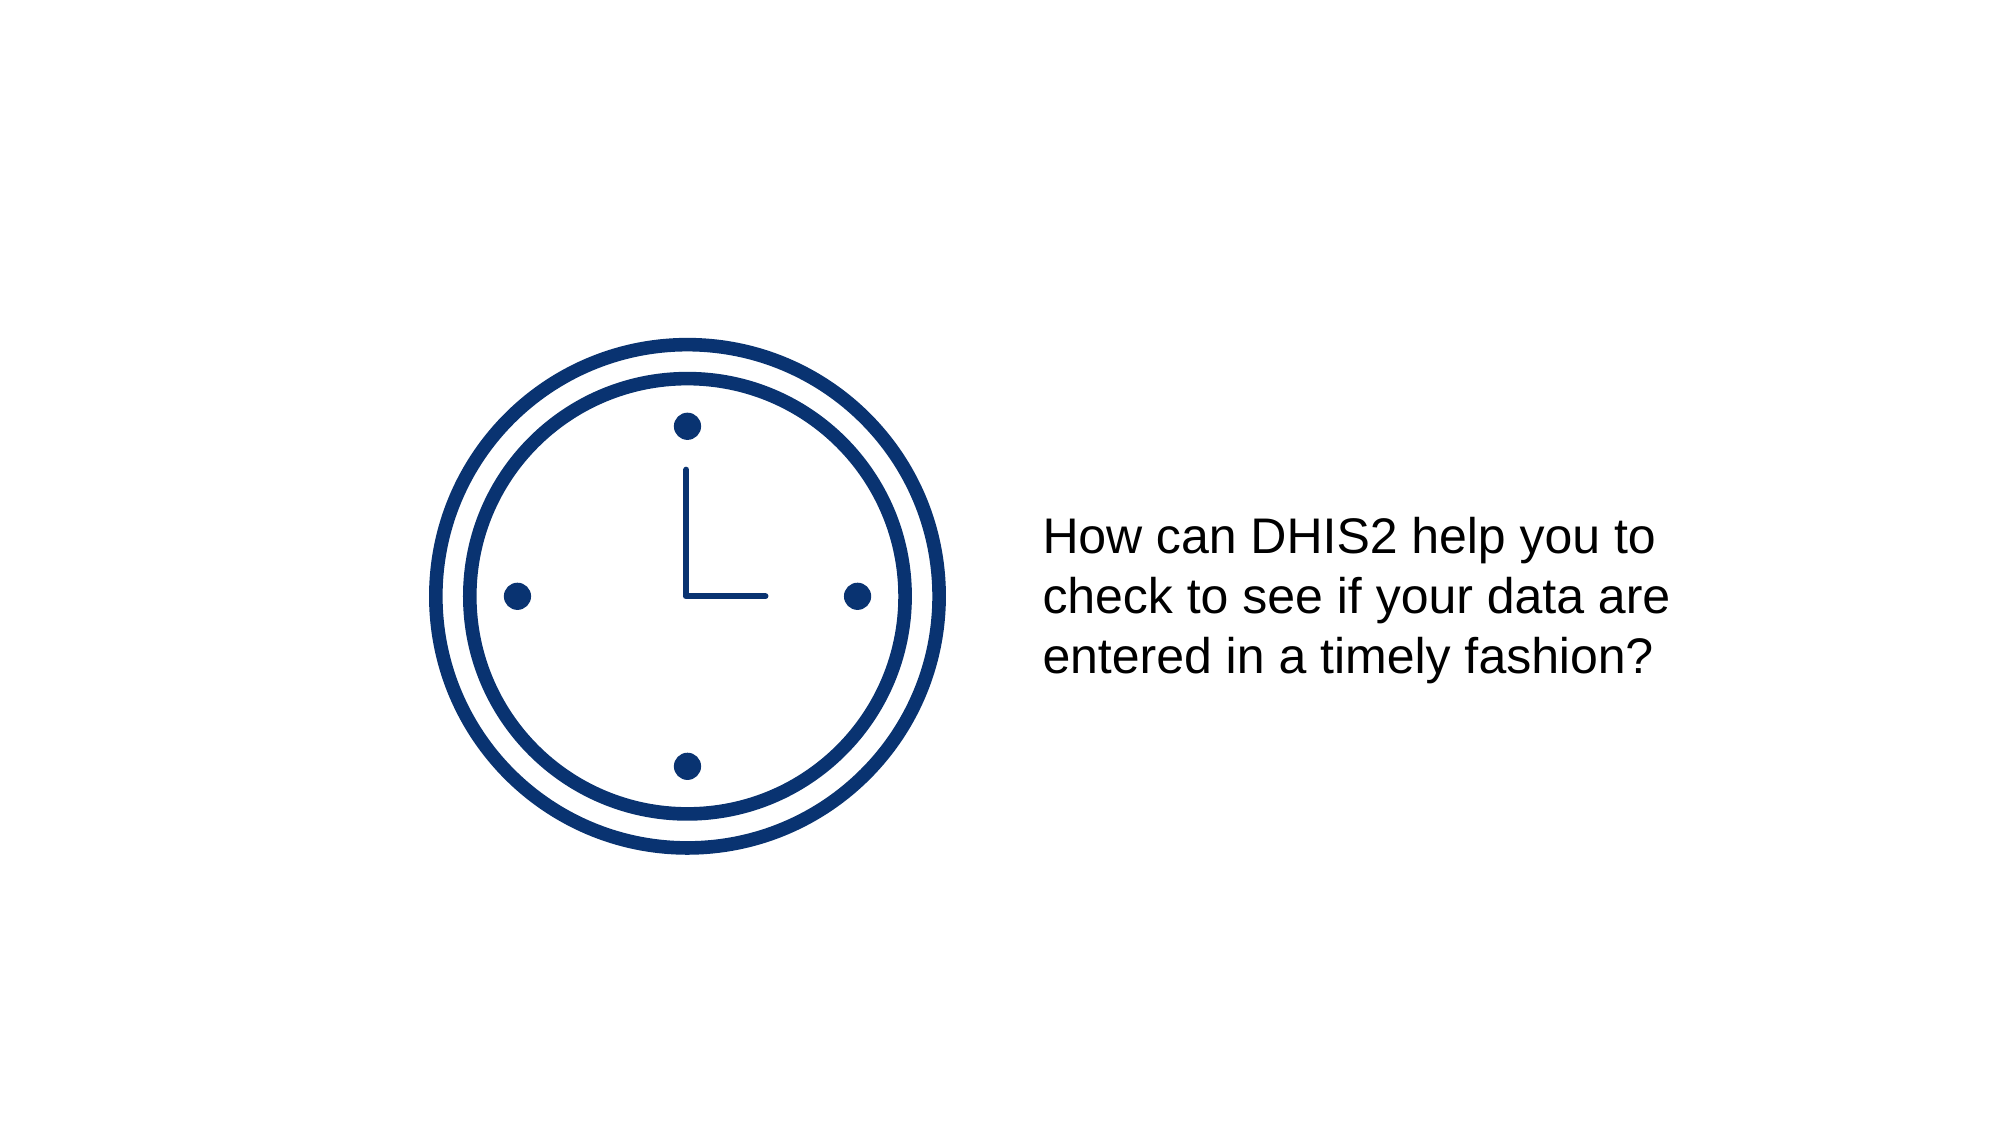

How can DHIS2 help you to check to see if your data are entered in a timely fashion?